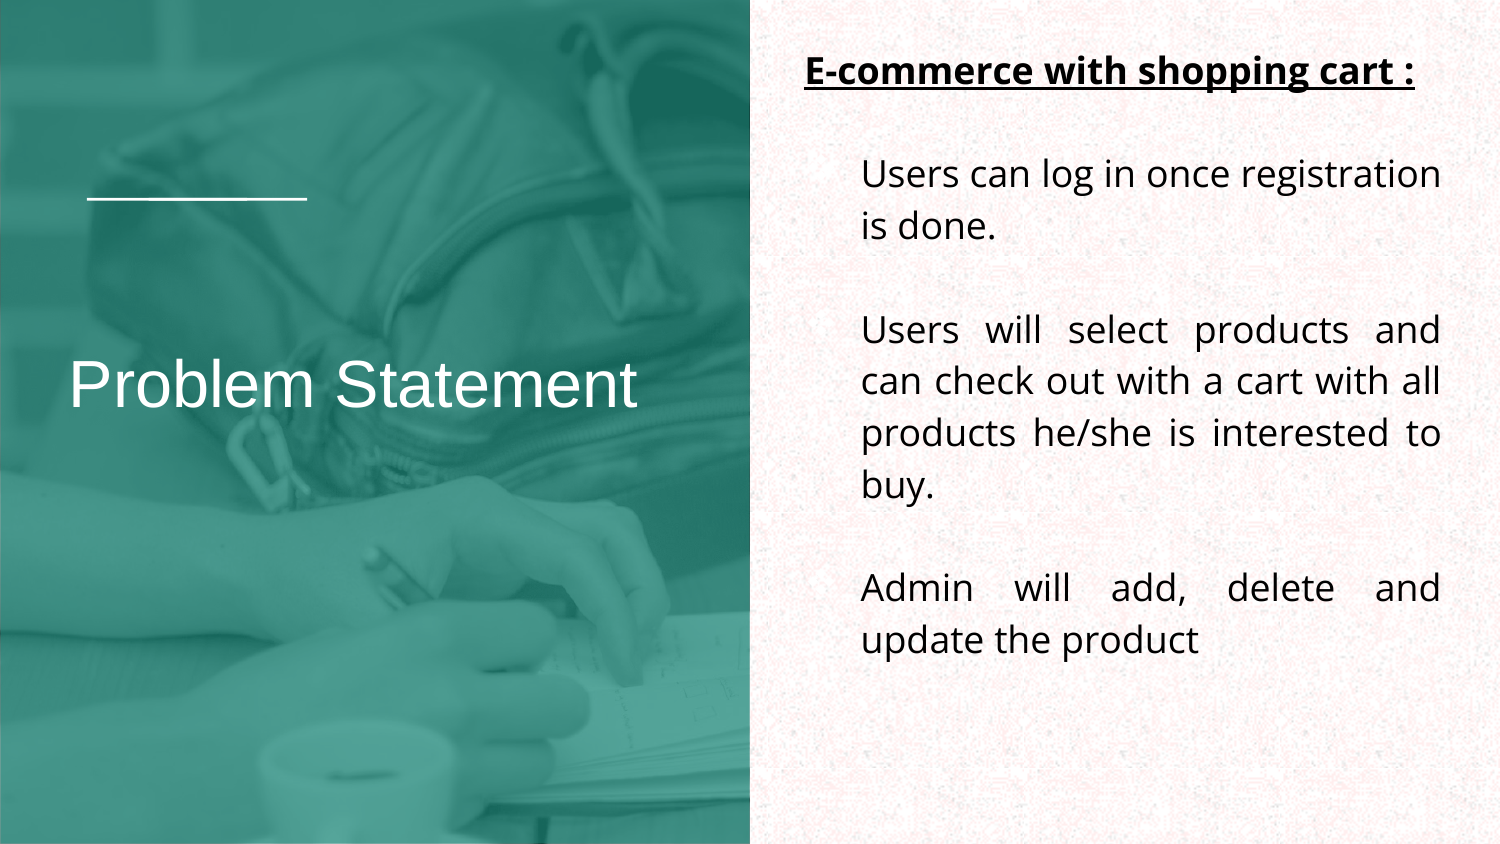

E-commerce with shopping cart :

Users can log in once registration is done.

Users will select products and can check out with a cart with all products he/she is interested to buy.

Admin will add, delete and update the product
# Problem Statement